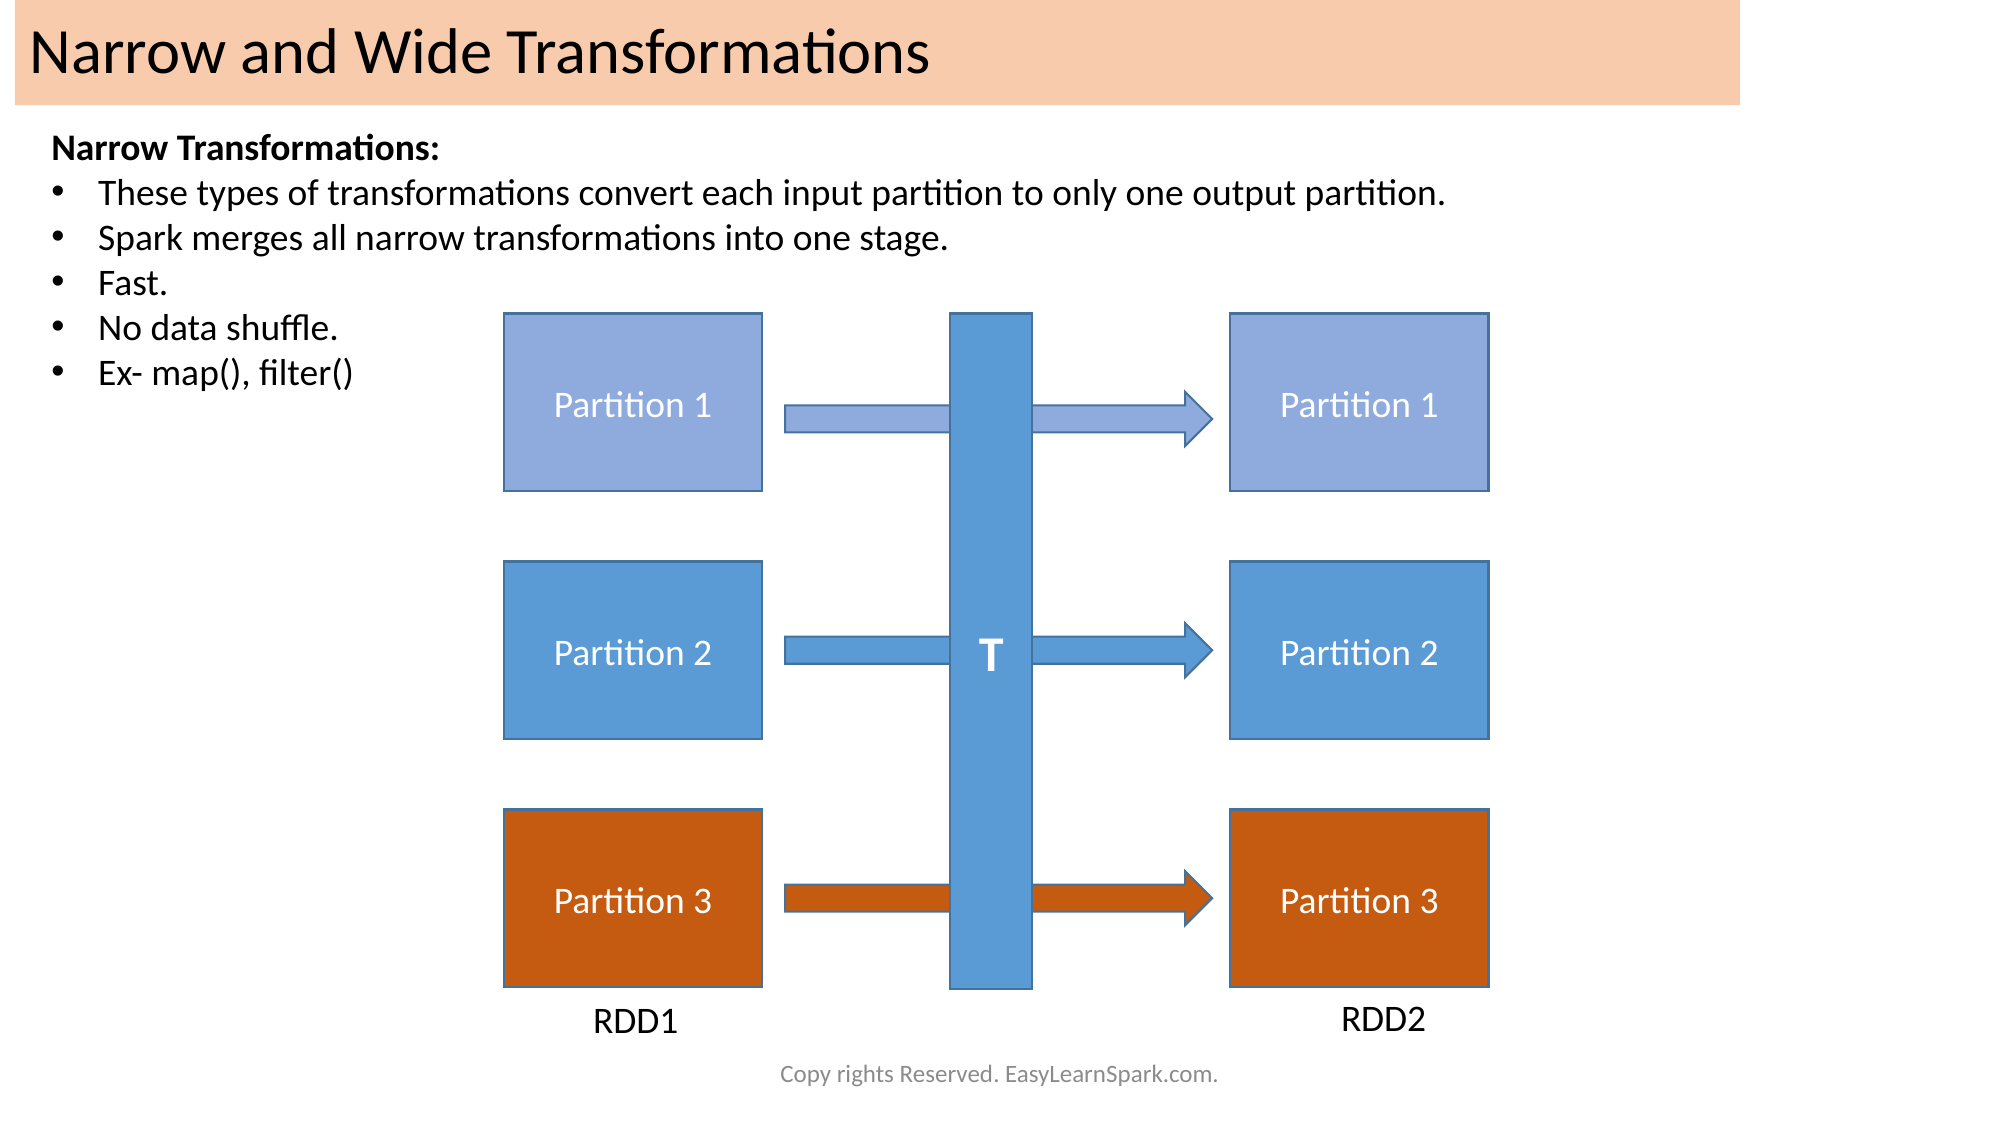

# Narrow and Wide Transformations
Narrow Transformations:
These types of transformations convert each input partition to only one output partition.
Spark merges all narrow transformations into one stage.
Fast.
No data shuffle.
Ex- map(), filter()
Partition 1
T
Partition 1

Partition 2
Partition 2
[
Partition 3
Partition 3

RDD2
RDD1
Copy rights Reserved. EasyLearnSpark.com.